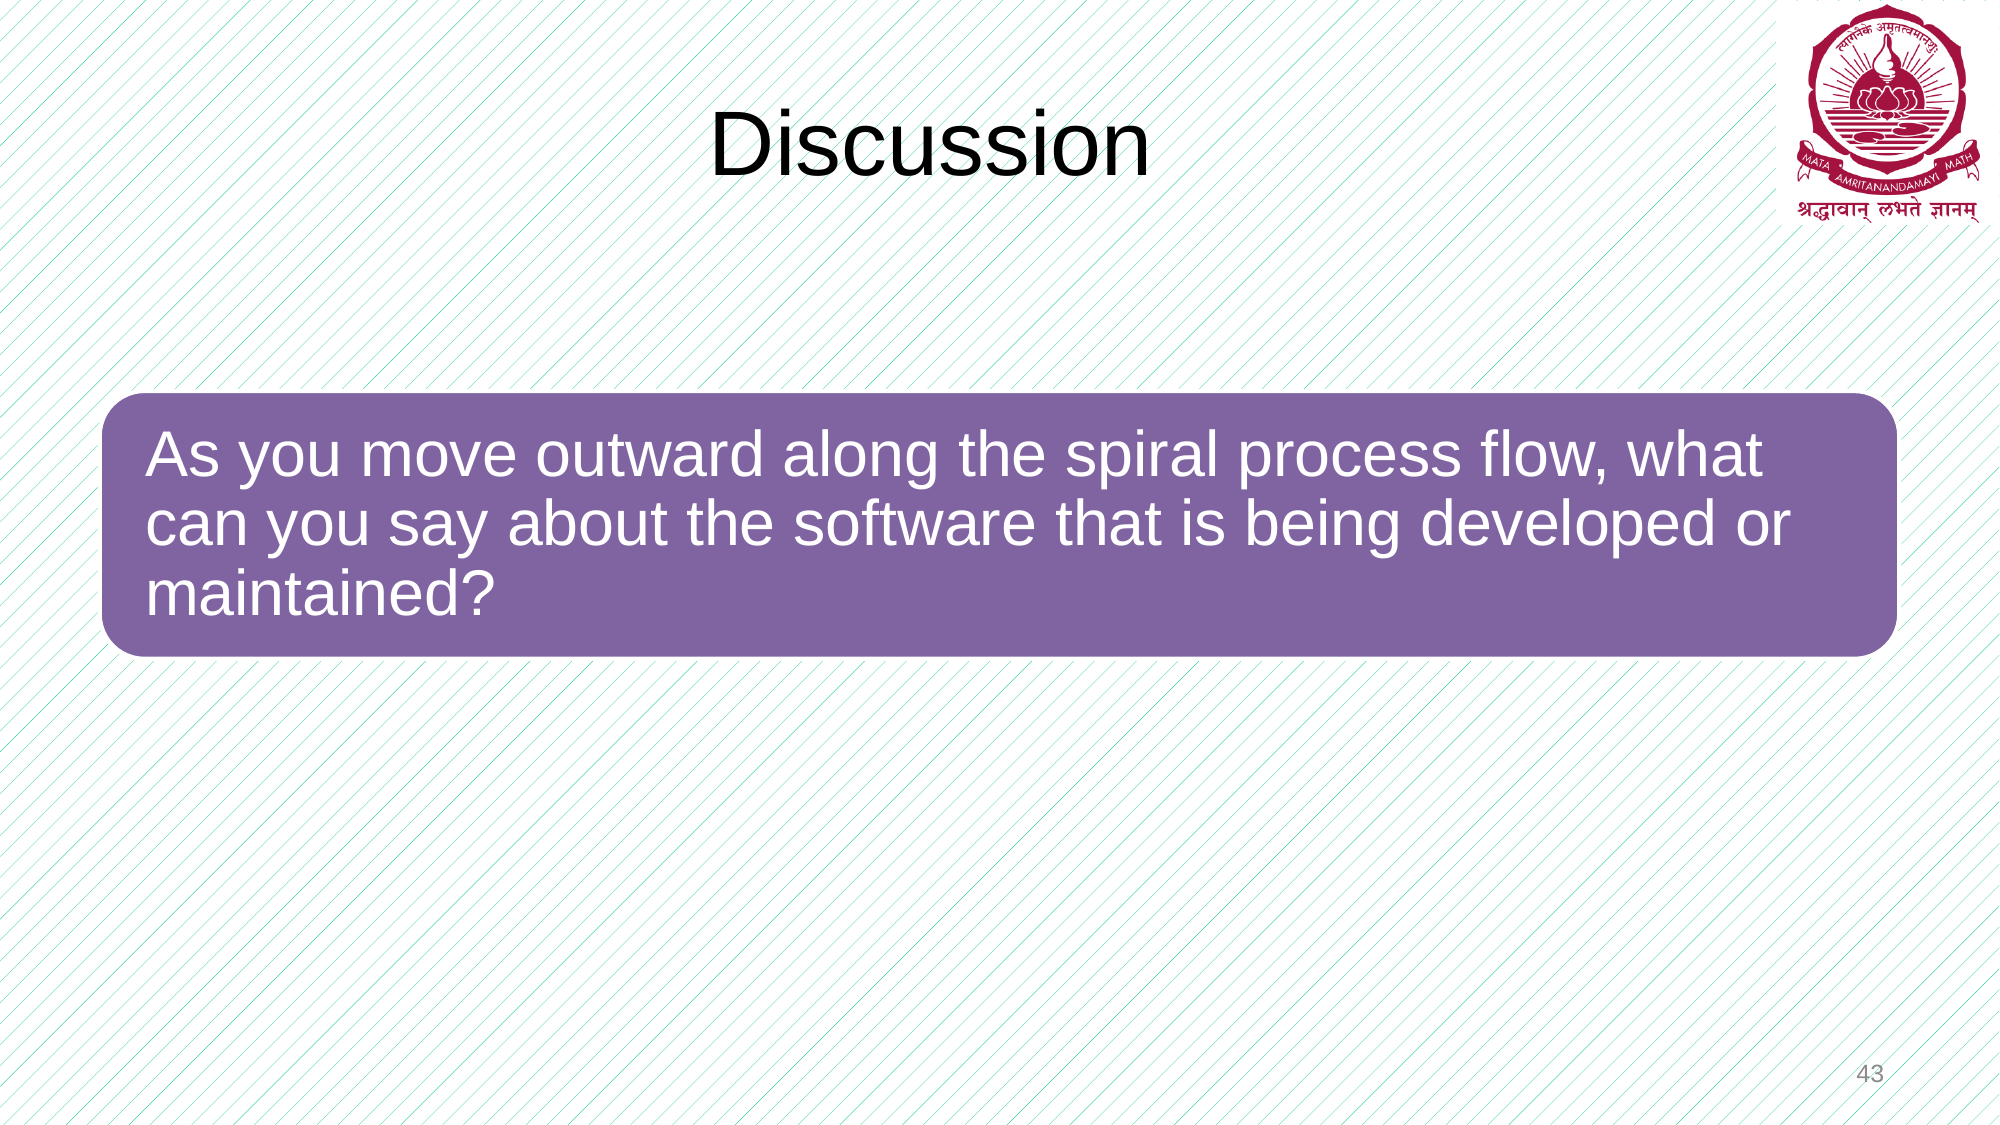

# Discussion
As you move outward along the spiral process flow, what can you say about the software that is being developed or maintained?

43